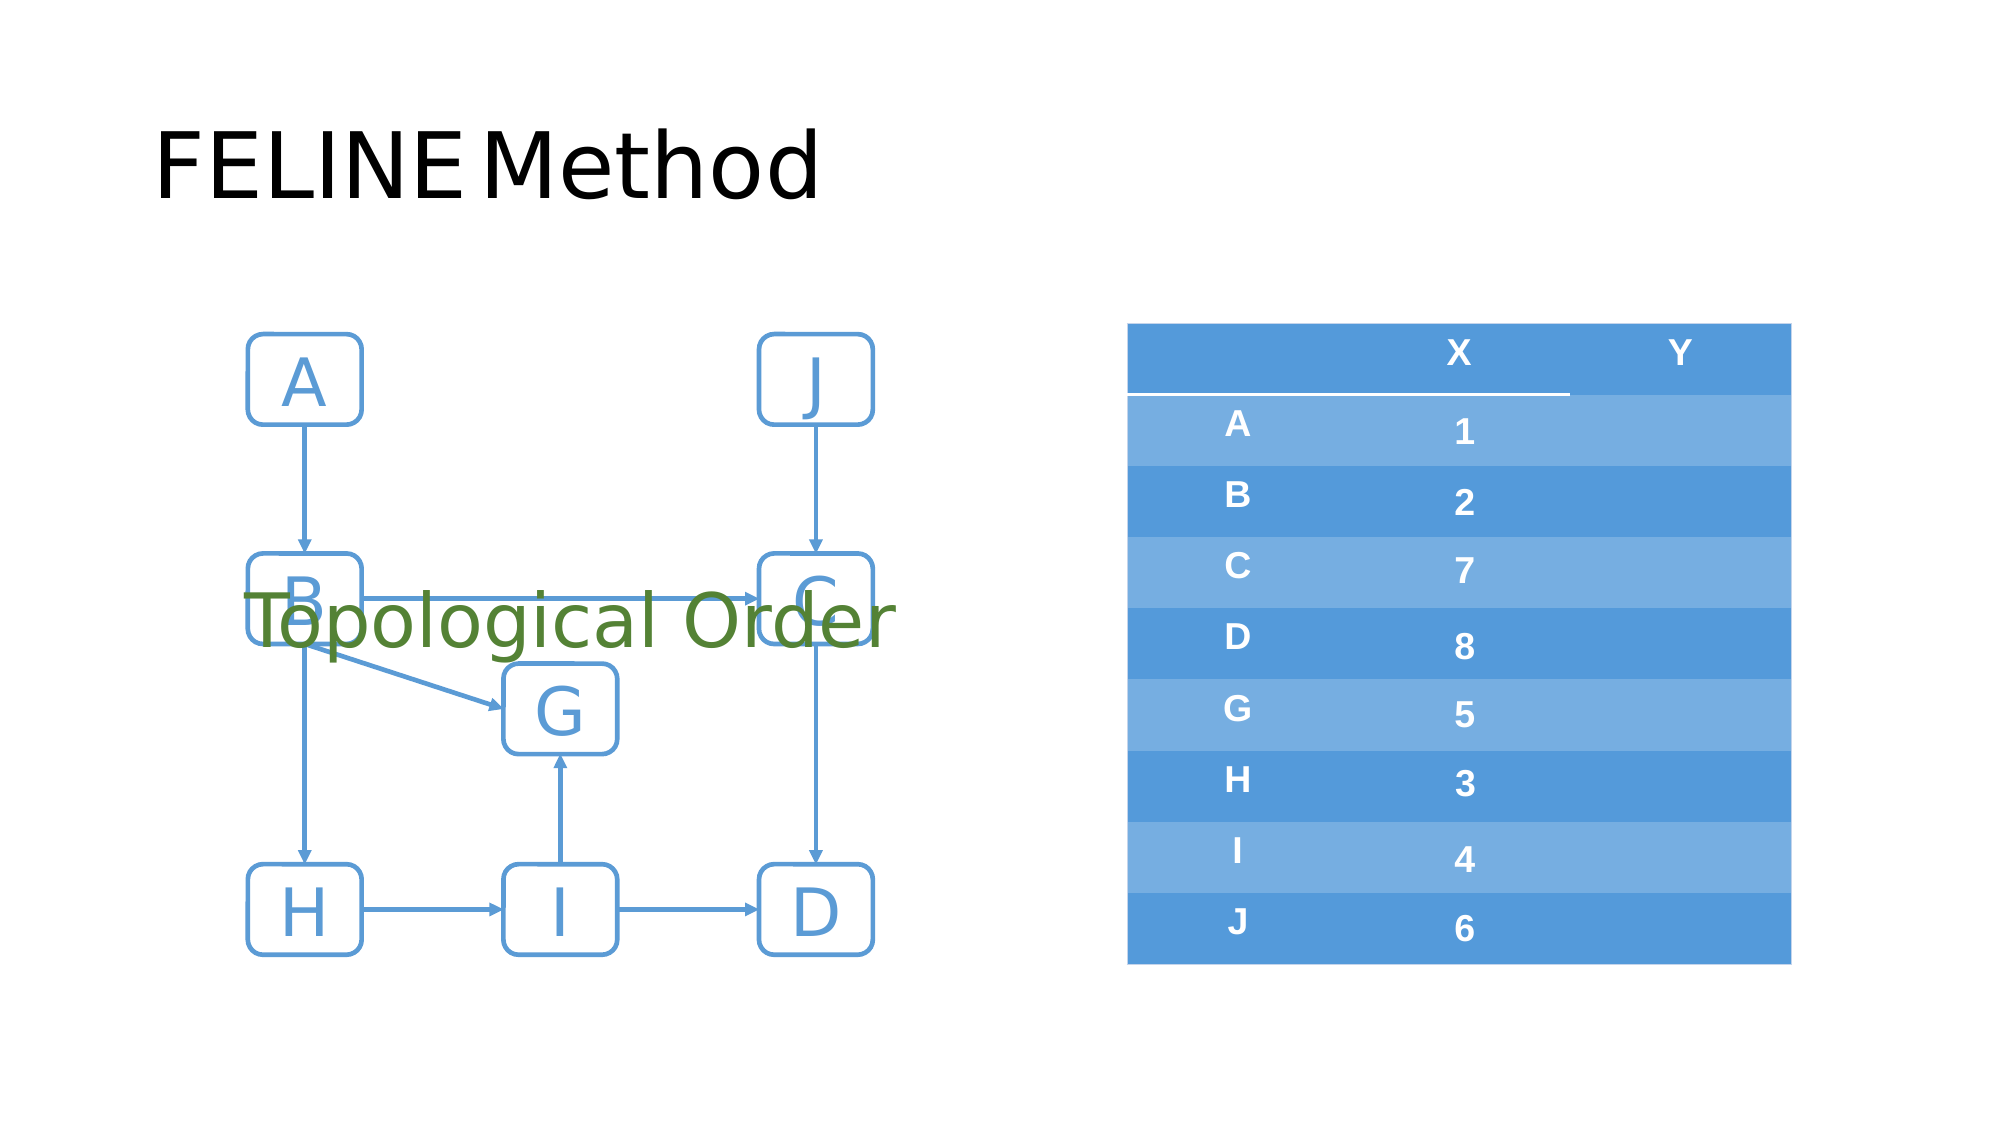

# FELINE
           Method
|  | X | Y |
| --- | --- | --- |
| A |  |  |
| B |  |  |
| C |  |  |
| D |  |  |
| G |  |  |
| H |  |  |
| I |  |  |
| J |  |  |
A
J
1
2
7
B
C
Topological Order
8
G
5
3
4
H
I
D
6